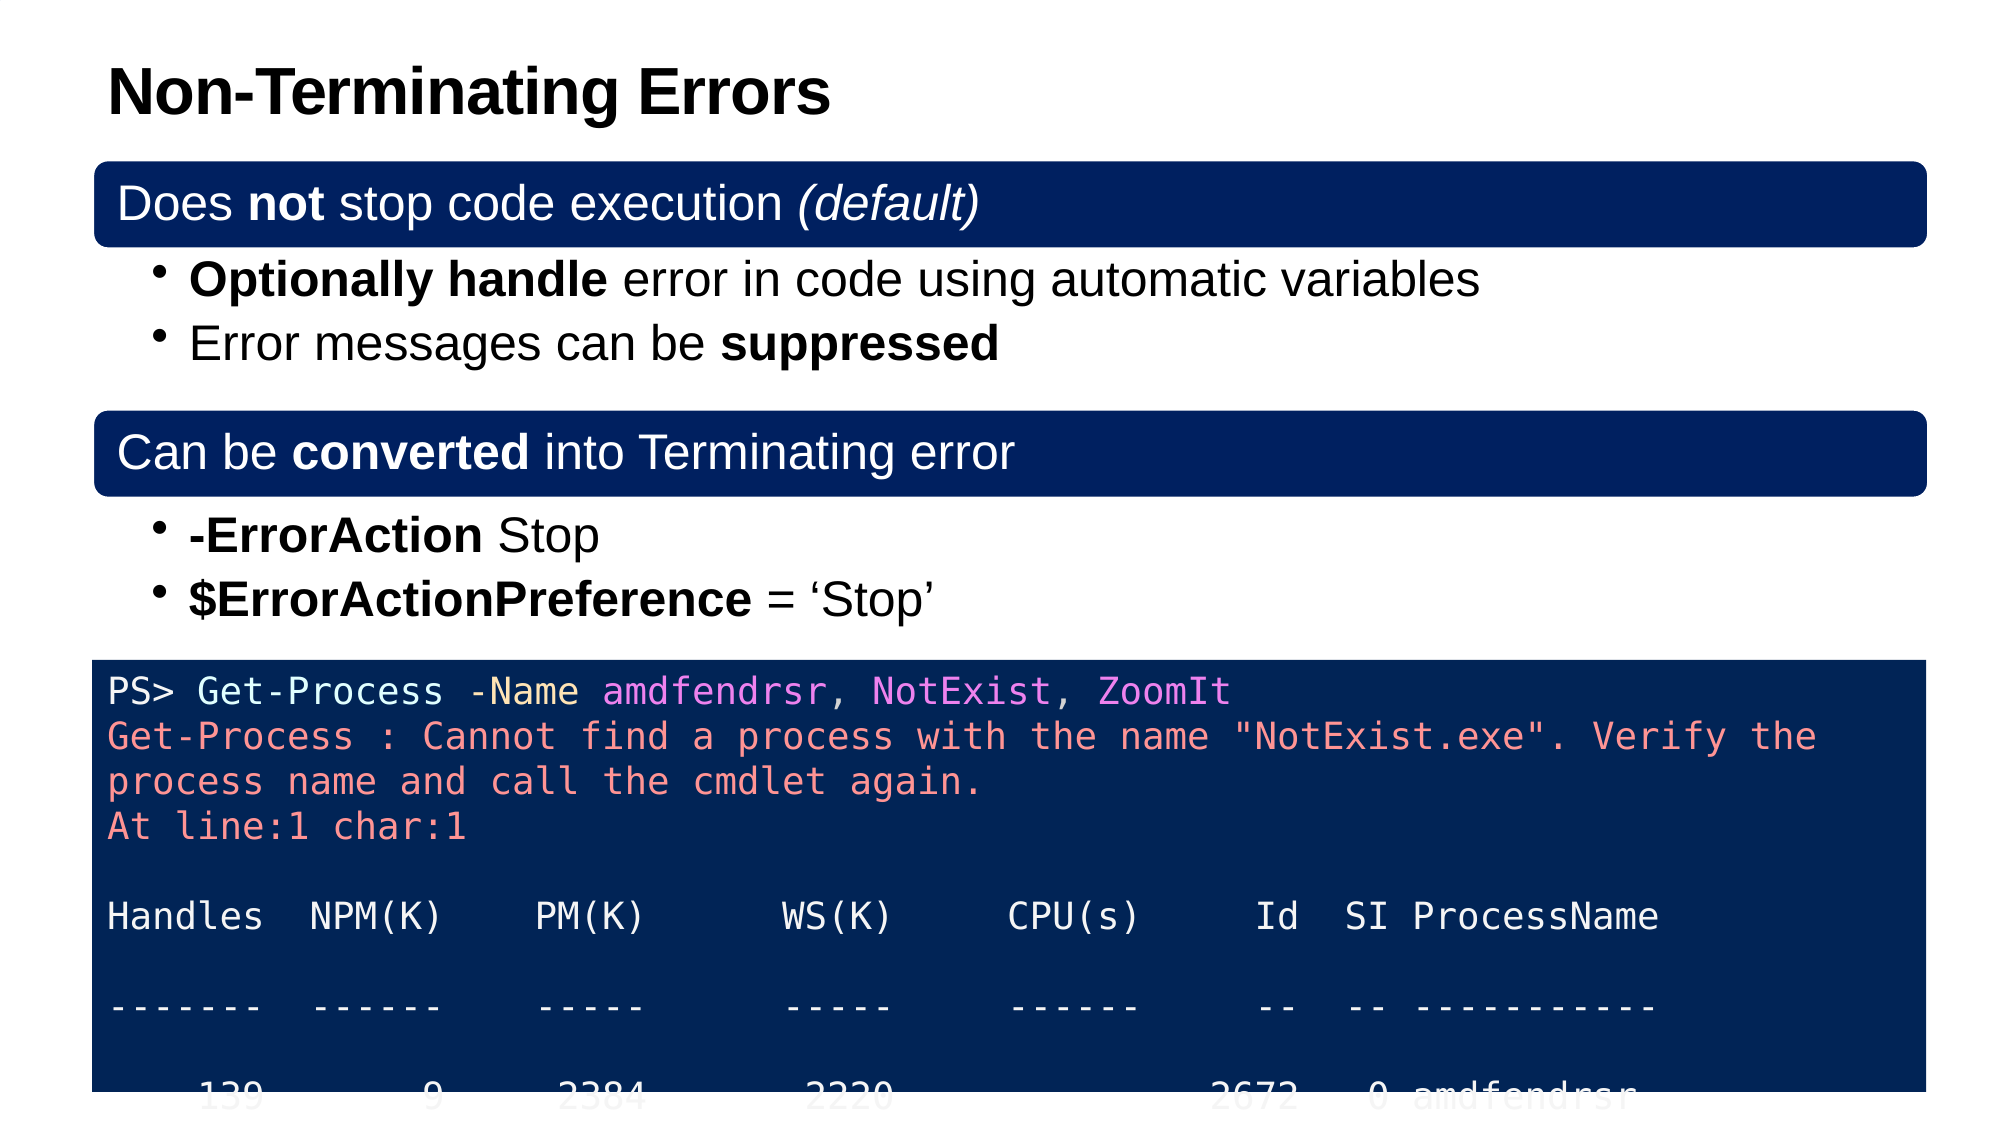

# Non-Terminating Errors
Does not stop code execution (default)
Optionally handle error in code using automatic variables
Error messages can be suppressed

Can be converted into Terminating error
-ErrorAction Stop
$ErrorActionPreference = ‘Stop’
PS> Get-Process -Name amdfendrsr, NotExist, ZoomIt
Get-Process : Cannot find a process with the name "NotExist.exe". Verify the process name and call the cmdlet again.
At line:1 char:1

Handles  NPM(K)    PM(K)      WS(K)     CPU(s)     Id  SI ProcessName
-------  ------    -----      -----     ------     --  -- -----------
    139       9     2384       2220              2672   0 amdfendrsr
    134      10     1332       7404       0.05  27656   7 ZoomIt